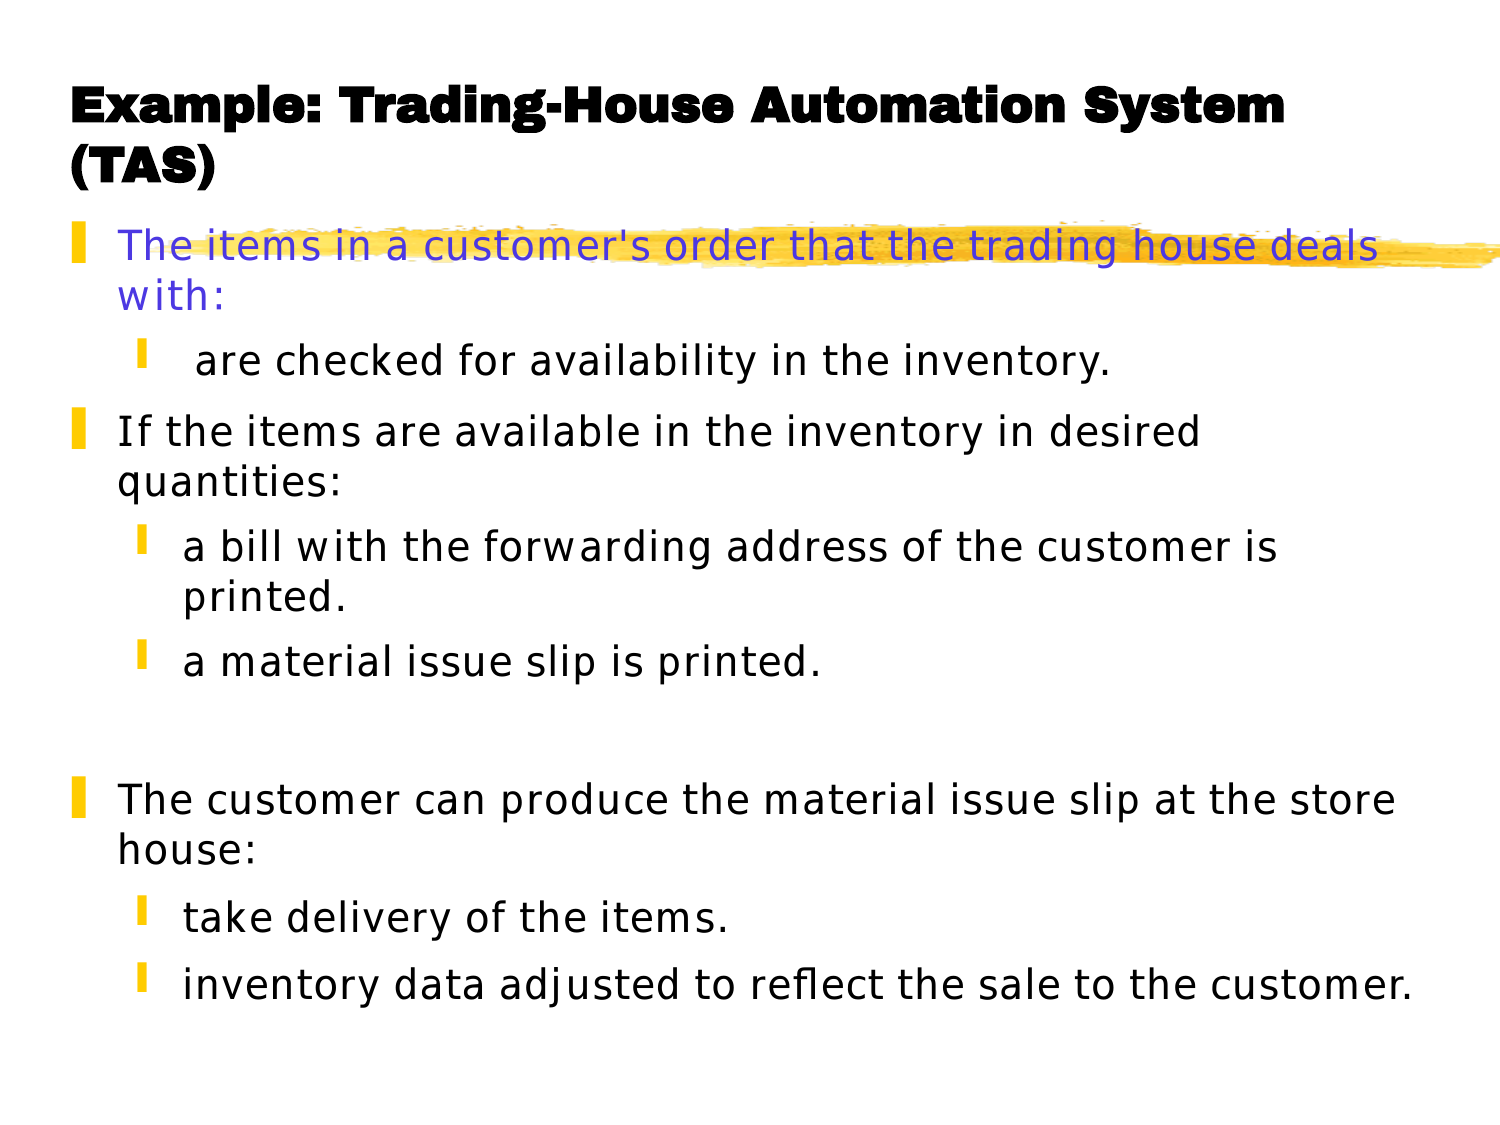

# Example: Trading-House Automation System (TAS)
The items in a customer's order that the trading house deals with:
 are checked for availability in the inventory.
If the items are available in the inventory in desired quantities:
a bill with the forwarding address of the customer is printed.
a material issue slip is printed.

The customer can produce the material issue slip at the store house:
take delivery of the items.
inventory data adjusted to reflect the sale to the customer.